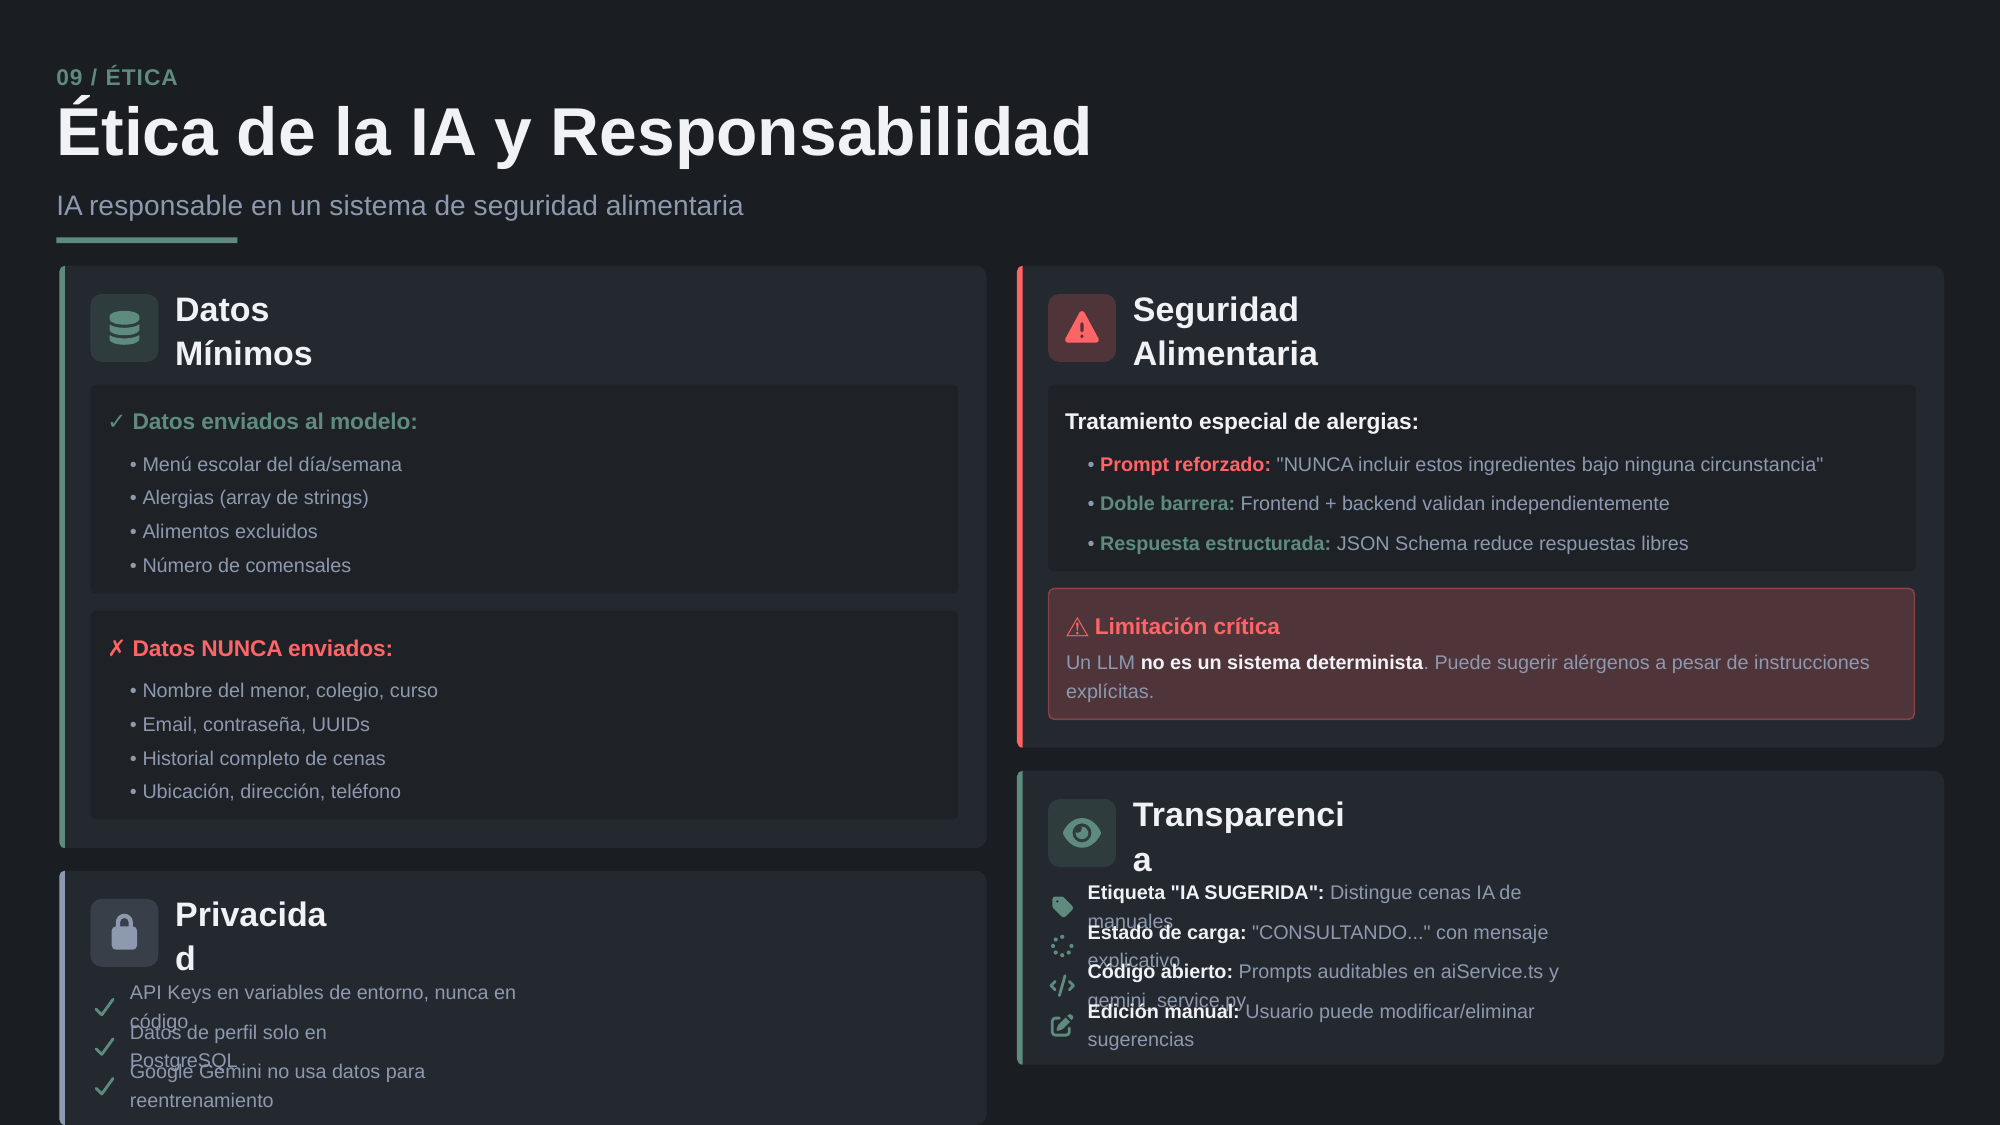

09 / ÉTICA
Ética de la IA y Responsabilidad
IA responsable en un sistema de seguridad alimentaria

Datos Mínimos
Seguridad Alimentaria

✓ Datos enviados al modelo:
Tratamiento especial de alergias:
• Menú escolar del día/semana
• Prompt reforzado: "NUNCA incluir estos ingredientes bajo ninguna circunstancia"
• Alergias (array de strings)
• Doble barrera: Frontend + backend validan independientemente
• Alimentos excluidos
• Respuesta estructurada: JSON Schema reduce respuestas libres
• Número de comensales

⚠️ Limitación crítica

✗ Datos NUNCA enviados:
Un LLM no es un sistema determinista. Puede sugerir alérgenos a pesar de instrucciones explícitas.
• Nombre del menor, colegio, curso
• Email, contraseña, UUIDs
• Historial completo de cenas

• Ubicación, dirección, teléfono

Transparencia

Etiqueta "IA SUGERIDA": Distingue cenas IA de manuales

Privacidad

Estado de carga: "CONSULTANDO..." con mensaje explicativo

Código abierto: Prompts auditables en aiService.ts y gemini_service.py

API Keys en variables de entorno, nunca en código

Edición manual: Usuario puede modificar/eliminar sugerencias

Datos de perfil solo en PostgreSQL

Google Gemini no usa datos para reentrenamiento